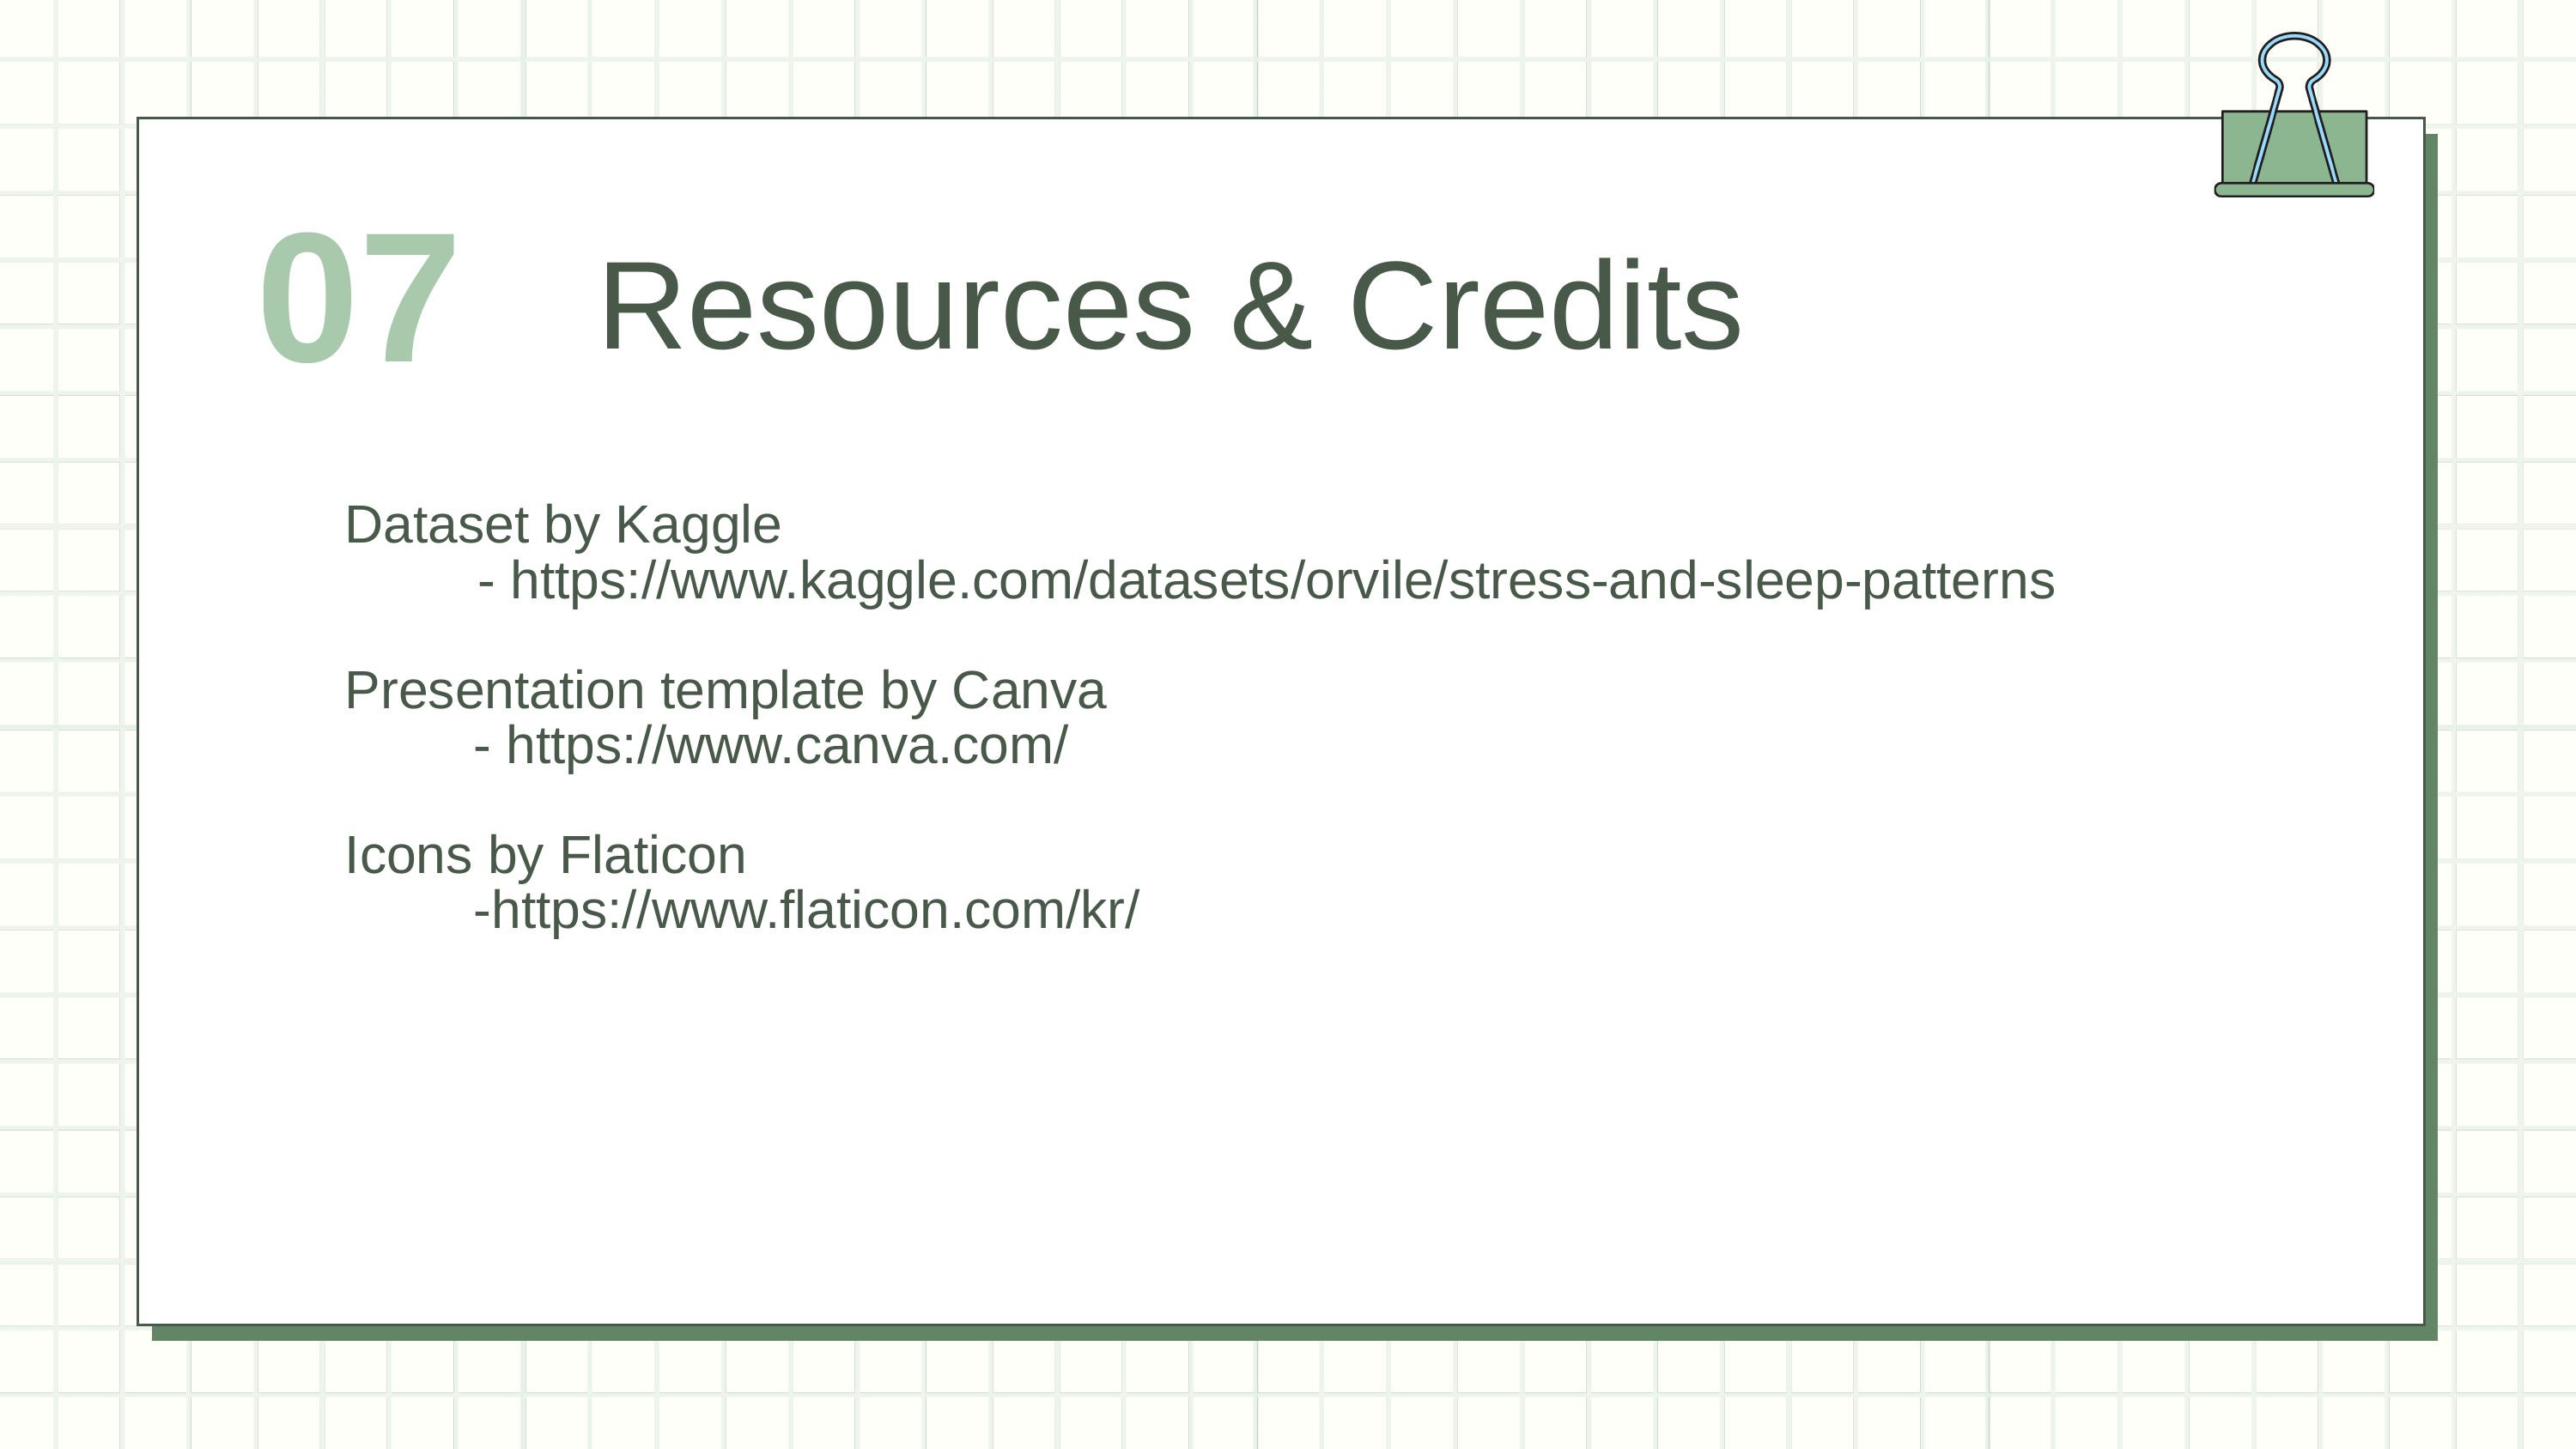

07
Resources & Credits
Dataset by Kaggle
         - https://www.kaggle.com/datasets/orvile/stress-and-sleep-patterns

Presentation template by Canva
	- https://www.canva.com/

Icons by Flaticon
	-https://www.flaticon.com/kr/